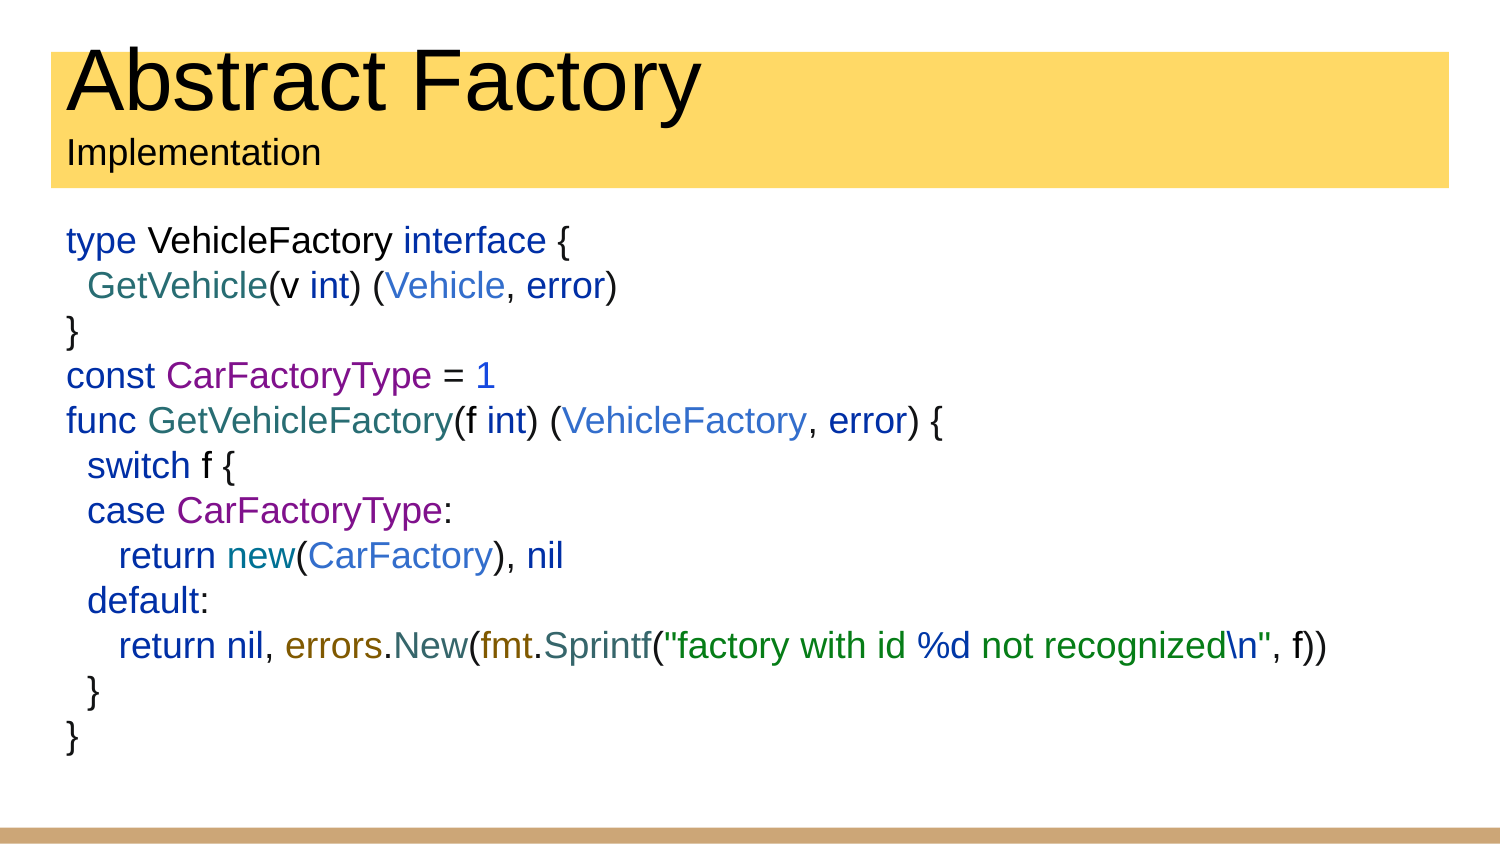

# Abstract Factory
Implementation
type VehicleFactory interface {
  GetVehicle(v int) (Vehicle, error)
}
const CarFactoryType = 1
func GetVehicleFactory(f int) (VehicleFactory, error) {
  switch f {
  case CarFactoryType:
     return new(CarFactory), nil
  default:
     return nil, errors.New(fmt.Sprintf("factory with id %d not recognized\n", f))
  }
}